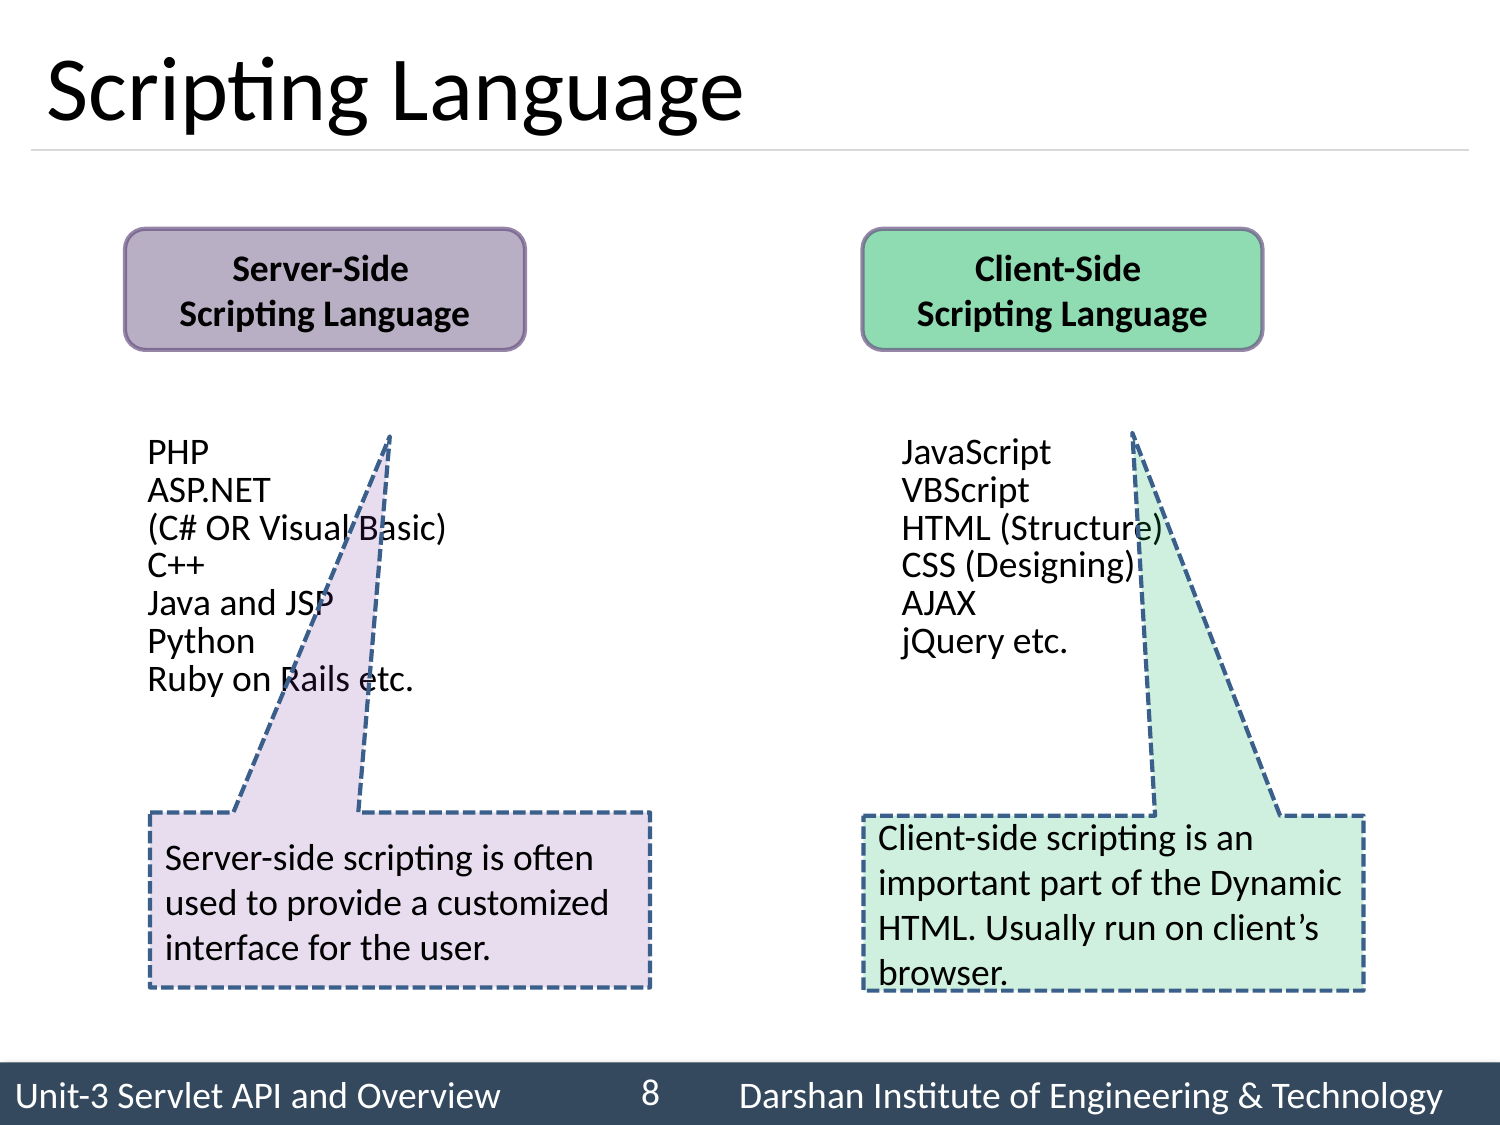

# Scripting Language
Server-Side
Scripting Language
Client-Side
Scripting Language
| PHP ASP.NET (C# OR Visual Basic) C++ Java and JSP Python Ruby on Rails etc. | JavaScript VBScript HTML (Structure) CSS (Designing) AJAX jQuery etc. |
| --- | --- |
Server-side scripting is often used to provide a customized interface for the user.
Client-side scripting is an important part of the Dynamic HTML. Usually run on client’s browser.
8